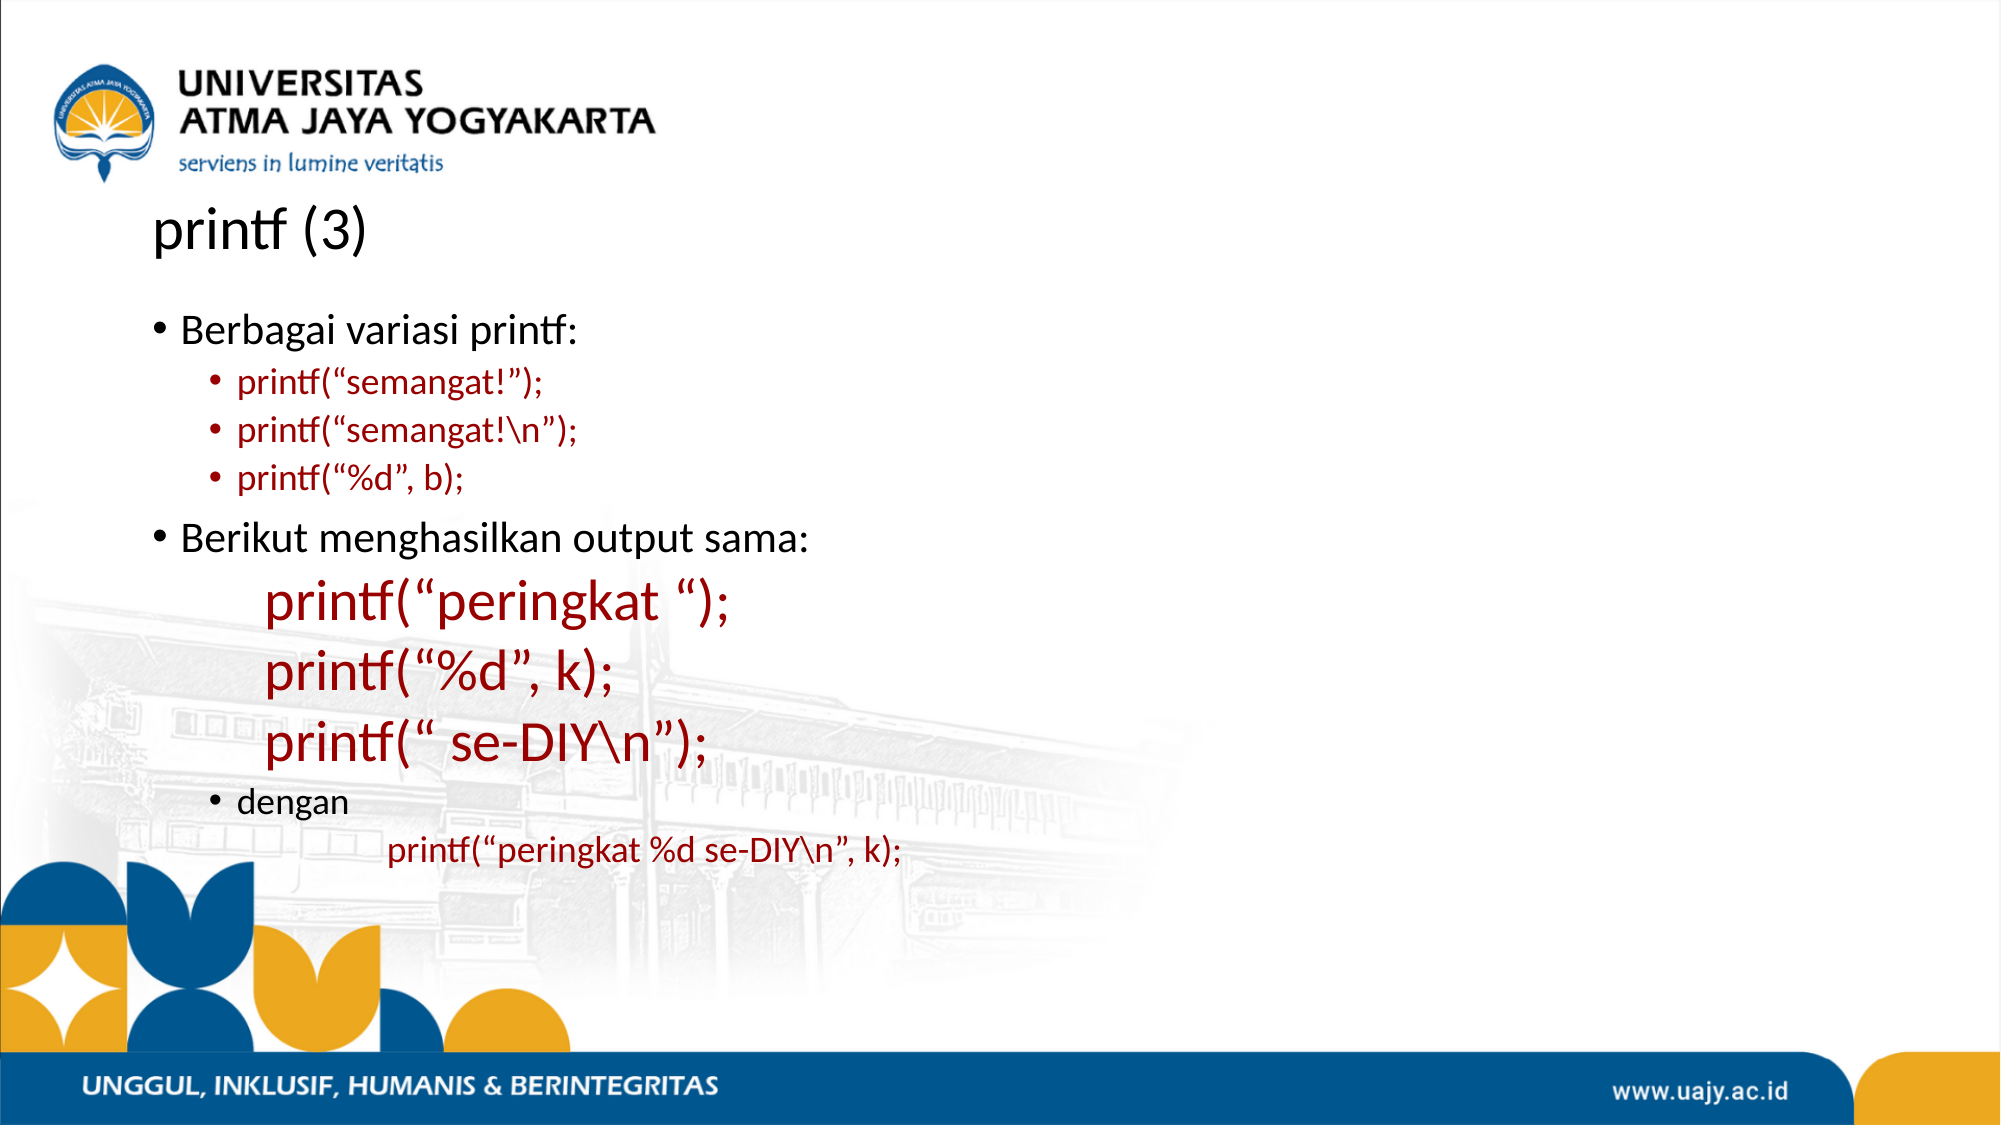

# printf (3)
Berbagai variasi printf:
printf(“semangat!”);
printf(“semangat!\n”);
printf(“%d”, b);
Berikut menghasilkan output sama:
printf(“peringkat “);
printf(“%d”, k);
printf(“ se-DIY\n”);
dengan
		printf(“peringkat %d se-DIY\n”, k);